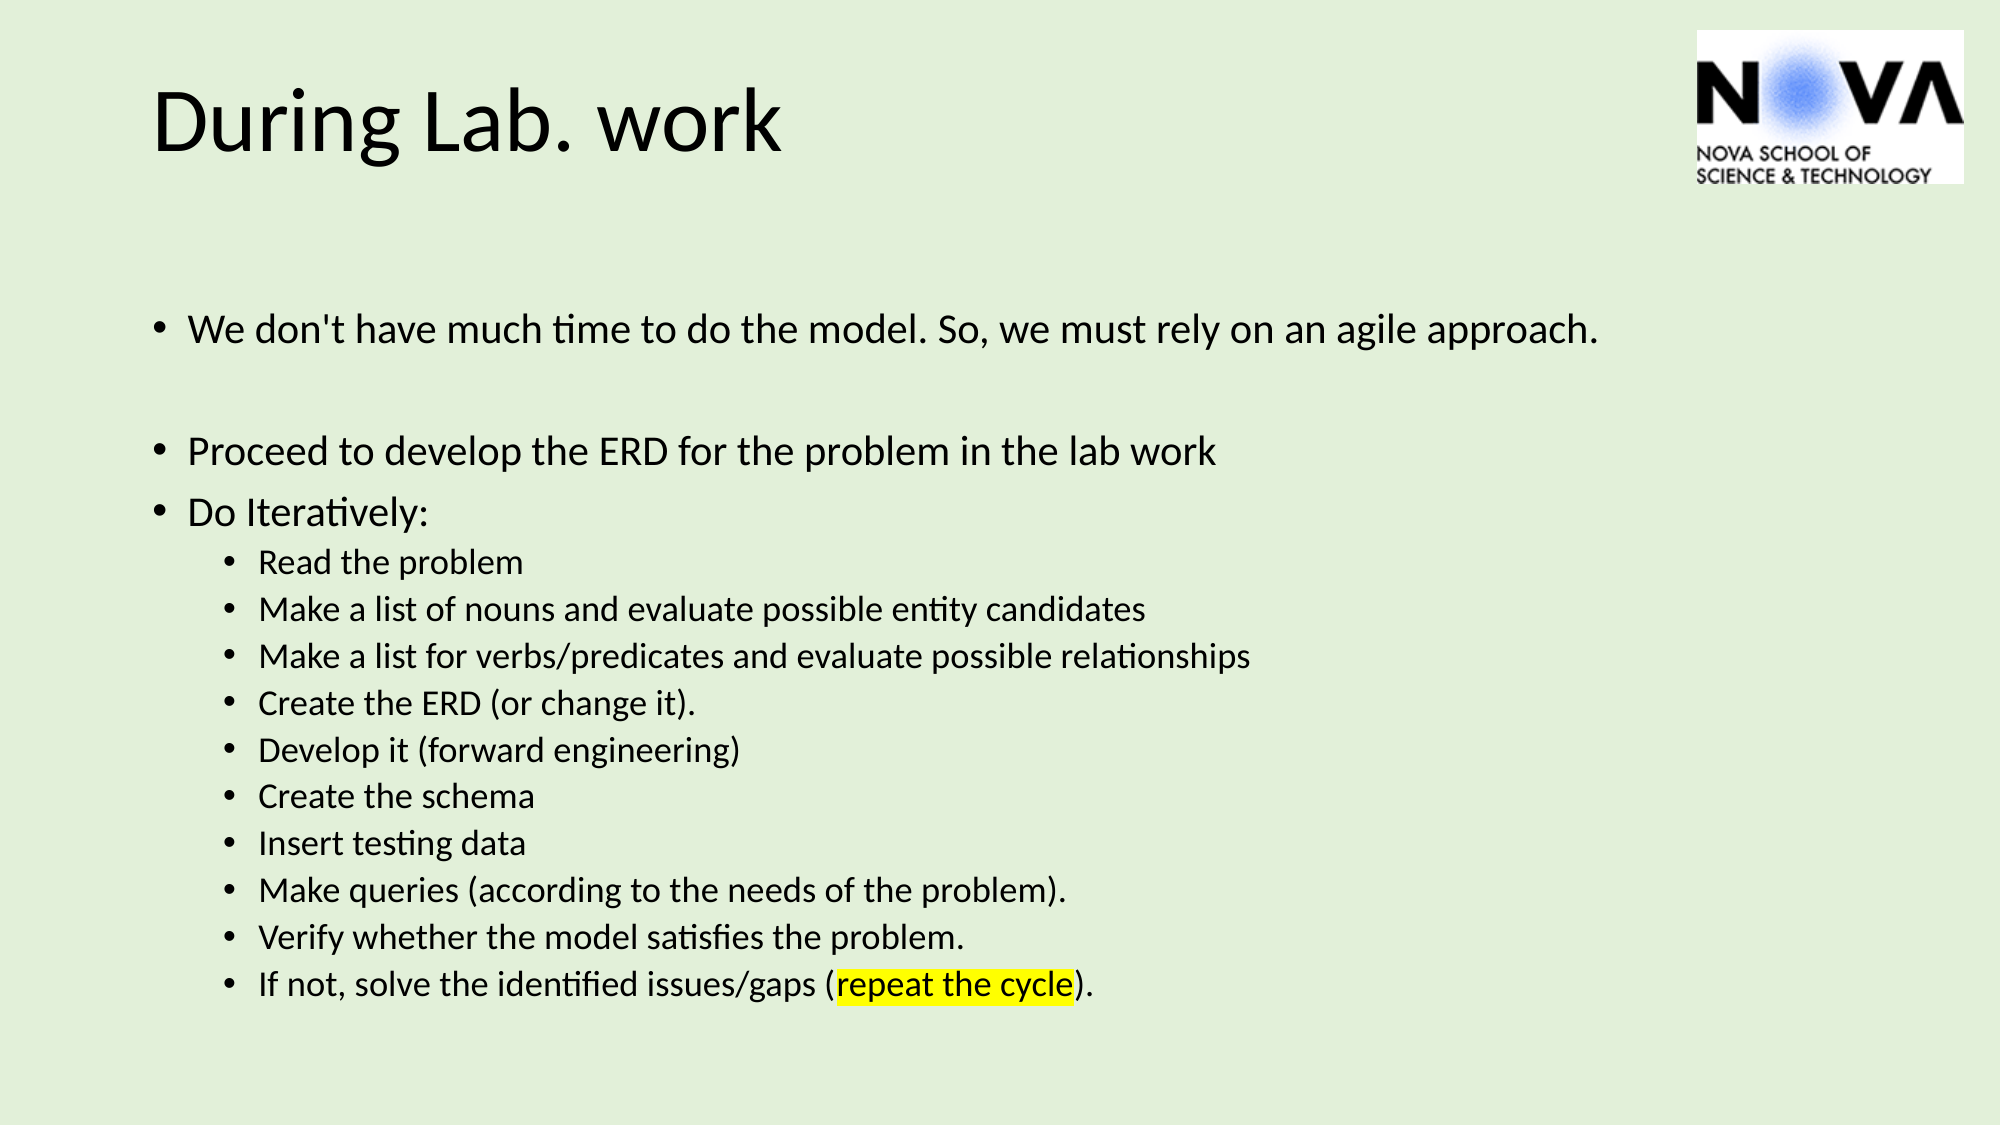

# During Lab. work
We don't have much time to do the model. So, we must rely on an agile approach.

Proceed to develop the ERD for the problem in the lab work
Do Iteratively:
Read the problem
Make a list of nouns and evaluate possible entity candidates
Make a list for verbs/predicates and evaluate possible relationships
Create the ERD (or change it).
Develop it (forward engineering)
Create the schema
Insert testing data
Make queries (according to the needs of the problem).
Verify whether the model satisfies the problem.
If not, solve the identified issues/gaps (repeat the cycle).